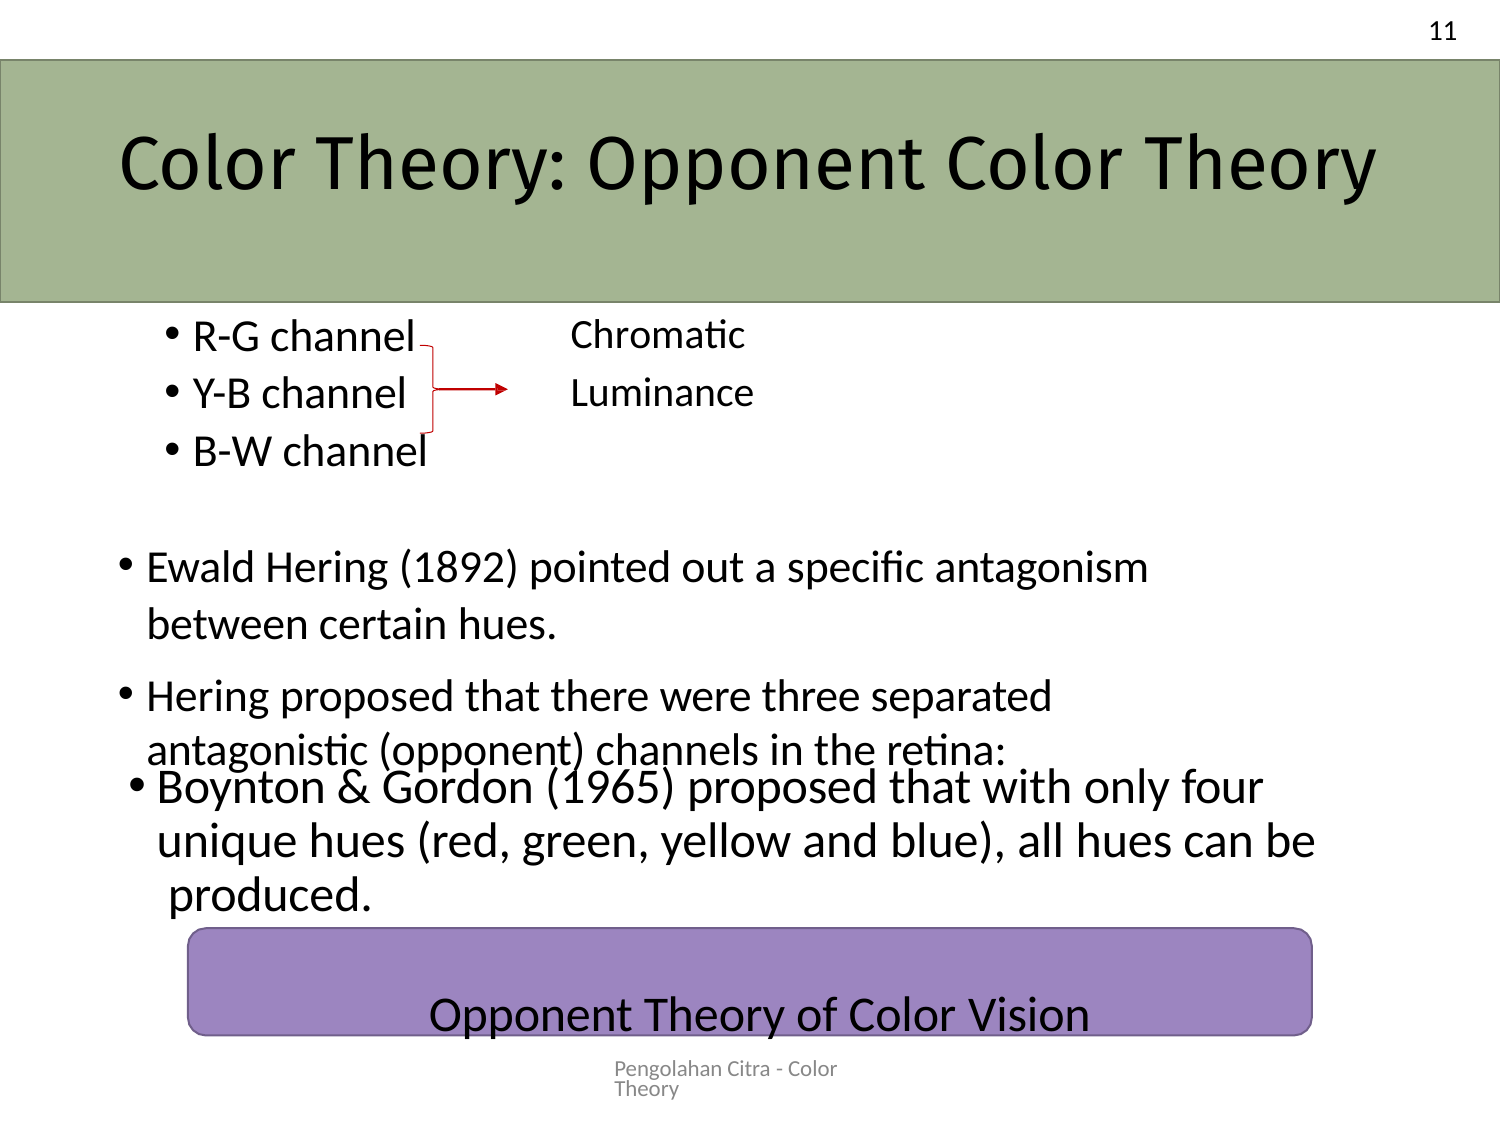

11
# Color Theory: Opponent Color Theory
R-G channel
Y-B channel
B-W channel
Chromatic

Luminance

Ewald Hering (1892) pointed out a specific antagonism
between certain hues.
Hering proposed that there were three separated  antagonistic (opponent) channels in the retina:
Boynton & Gordon (1965) proposed that with only four  unique hues (red, green, yellow and blue), all hues can be  produced.

Opponent Theory of Color Vision

Pengolahan Citra - Color Theory